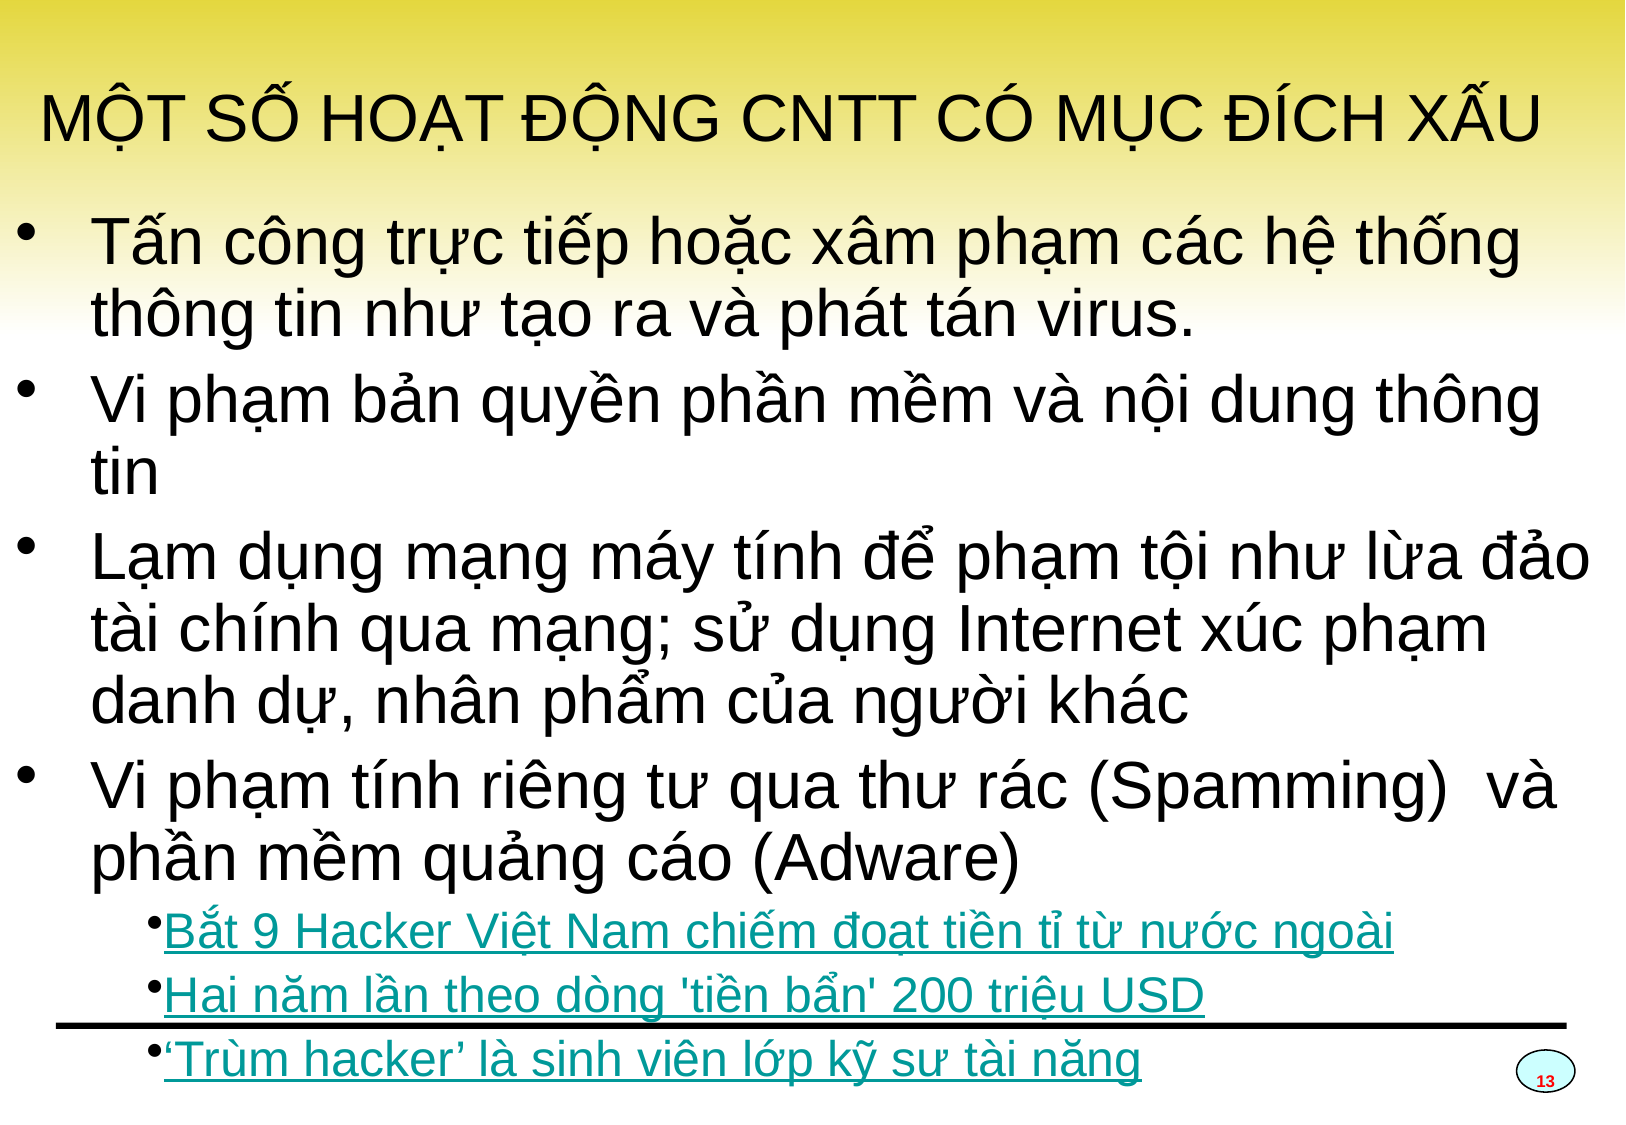

# MỘT SỐ HOẠT ĐỘNG CNTT CÓ MỤC ĐÍCH XẤU
Tấn công trực tiếp hoặc xâm phạm các hệ thống thông tin như tạo ra và phát tán virus.
Vi phạm bản quyền phần mềm và nội dung thông tin
Lạm dụng mạng máy tính để phạm tội như lừa đảo tài chính qua mạng; sử dụng Internet xúc phạm danh dự, nhân phẩm của người khác
Vi phạm tính riêng tư qua thư rác (Spamming)  và phần mềm quảng cáo (Adware)
Bắt 9 Hacker Việt Nam chiếm đoạt tiền tỉ từ nước ngoài
Hai năm lần theo dòng 'tiền bẩn' 200 triệu USD
‘Trùm hacker’ là sinh viên lớp kỹ sư tài năng